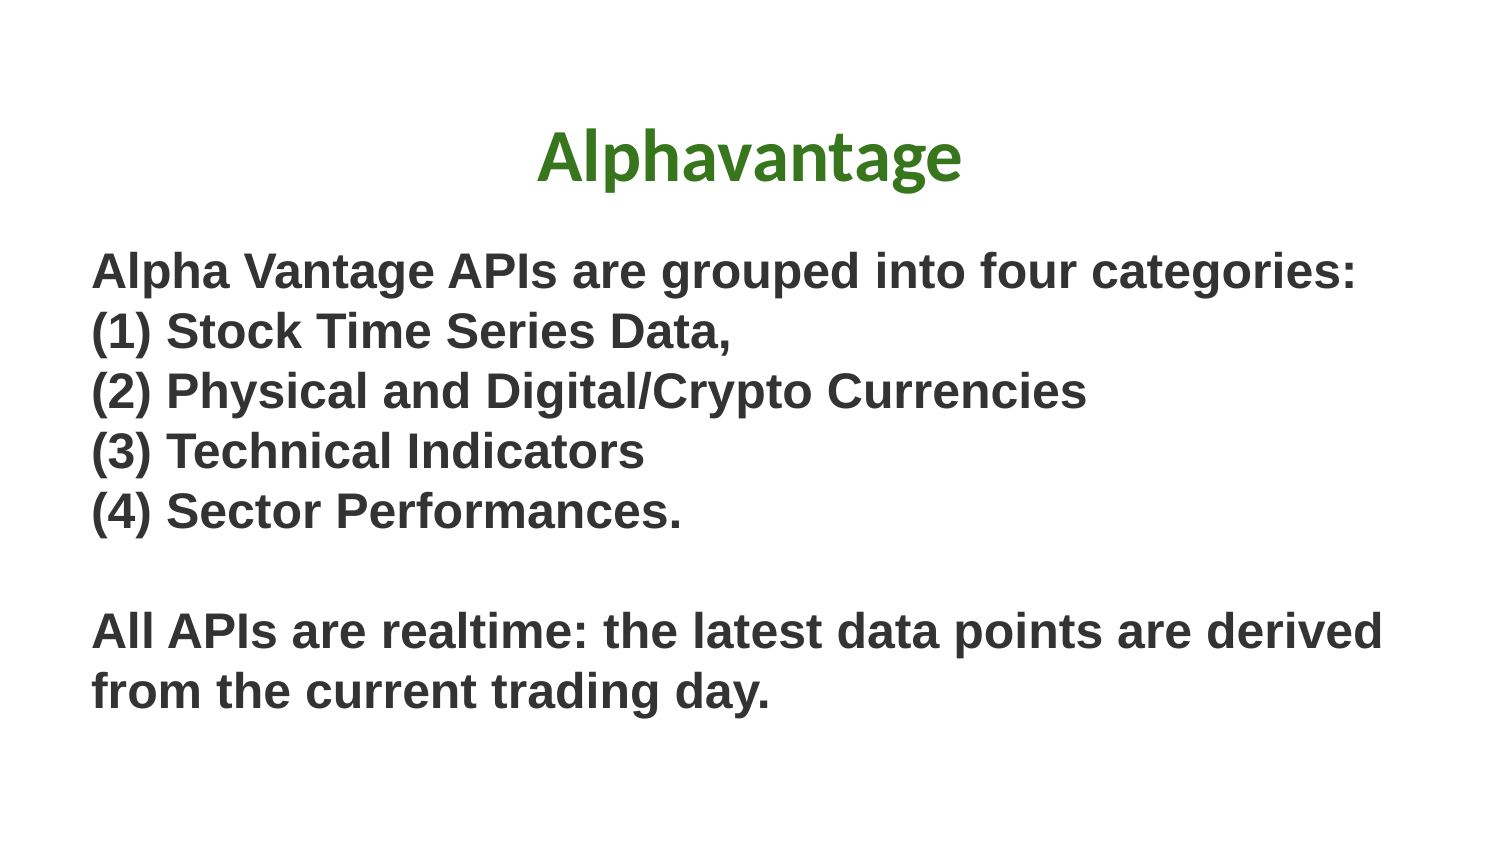

Alphavantage
Alpha Vantage APIs are grouped into four categories: (1) Stock Time Series Data,
(2) Physical and Digital/Crypto Currencies
(3) Technical Indicators
(4) Sector Performances.

All APIs are realtime: the latest data points are derived from the current trading day.